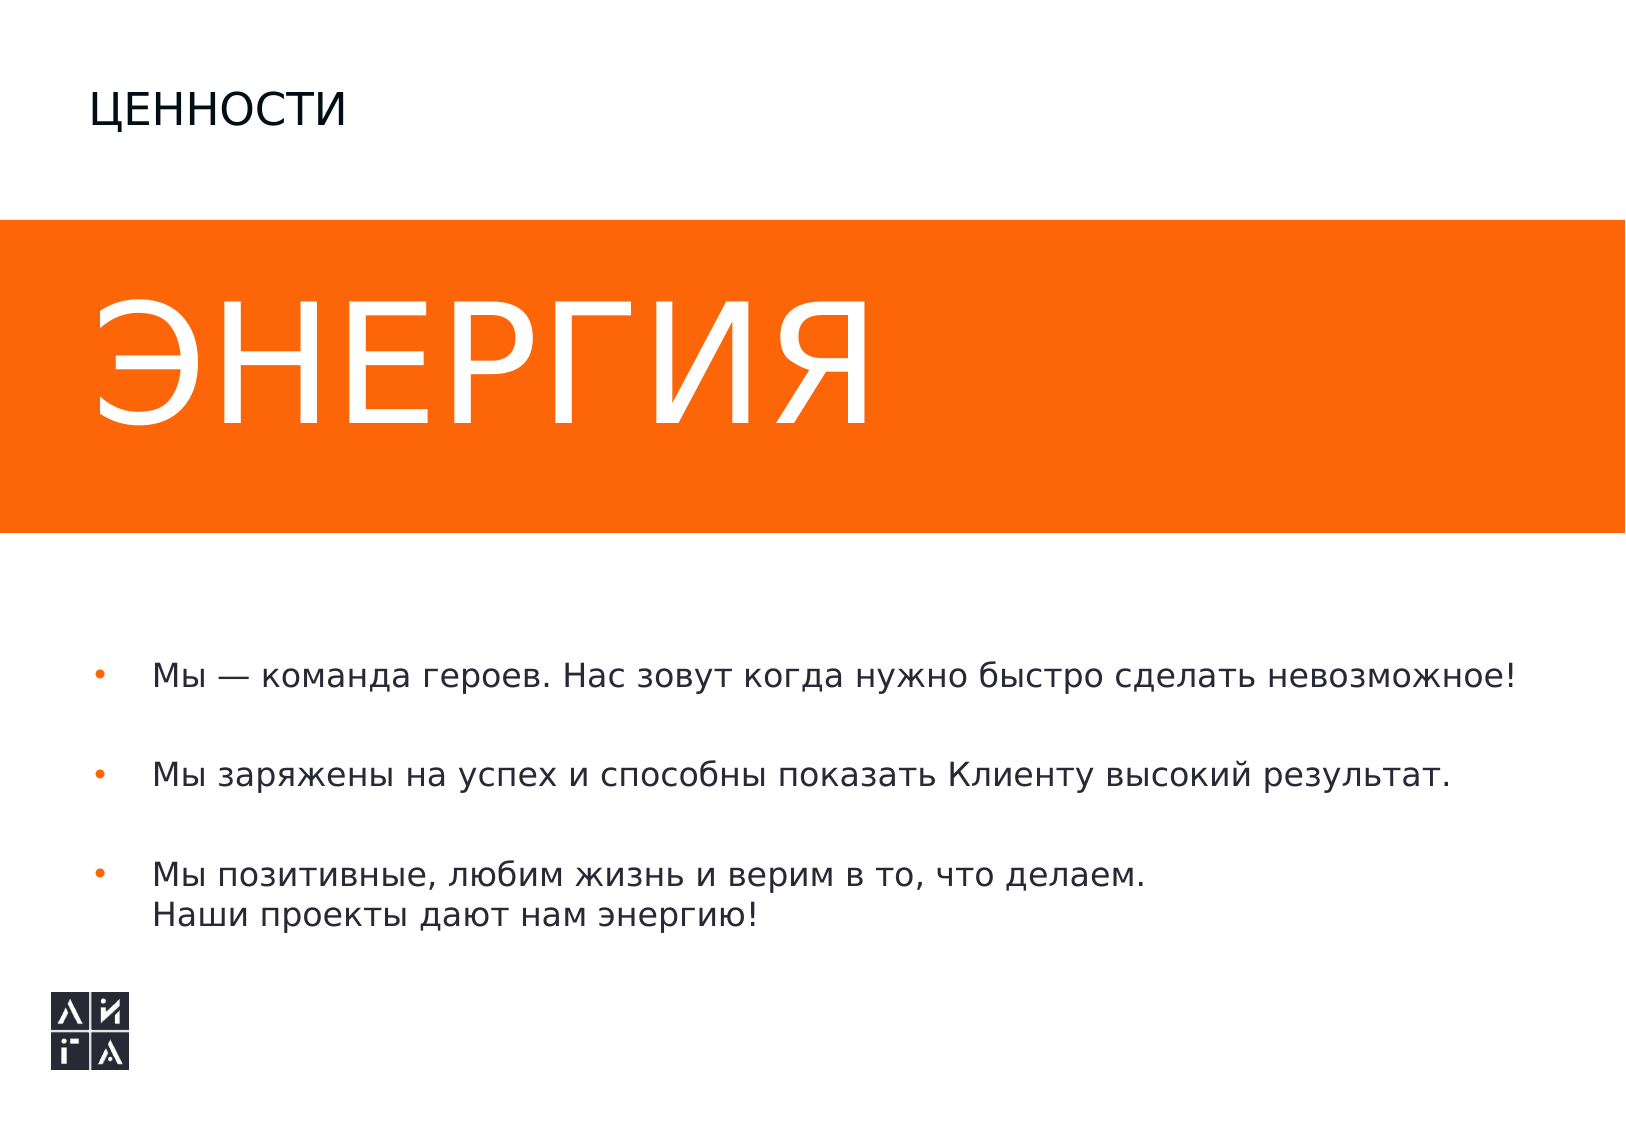

# ЦЕННОСТИ

ЭНЕРГИЯ
Мы — команда героев. Нас зовут когда нужно быстро сделать невозможное!
Мы заряжены на успех и способны показать Клиенту высокий результат.
Мы позитивные, любим жизнь и верим в то, что делаем.
Наши проекты дают нам энергию!